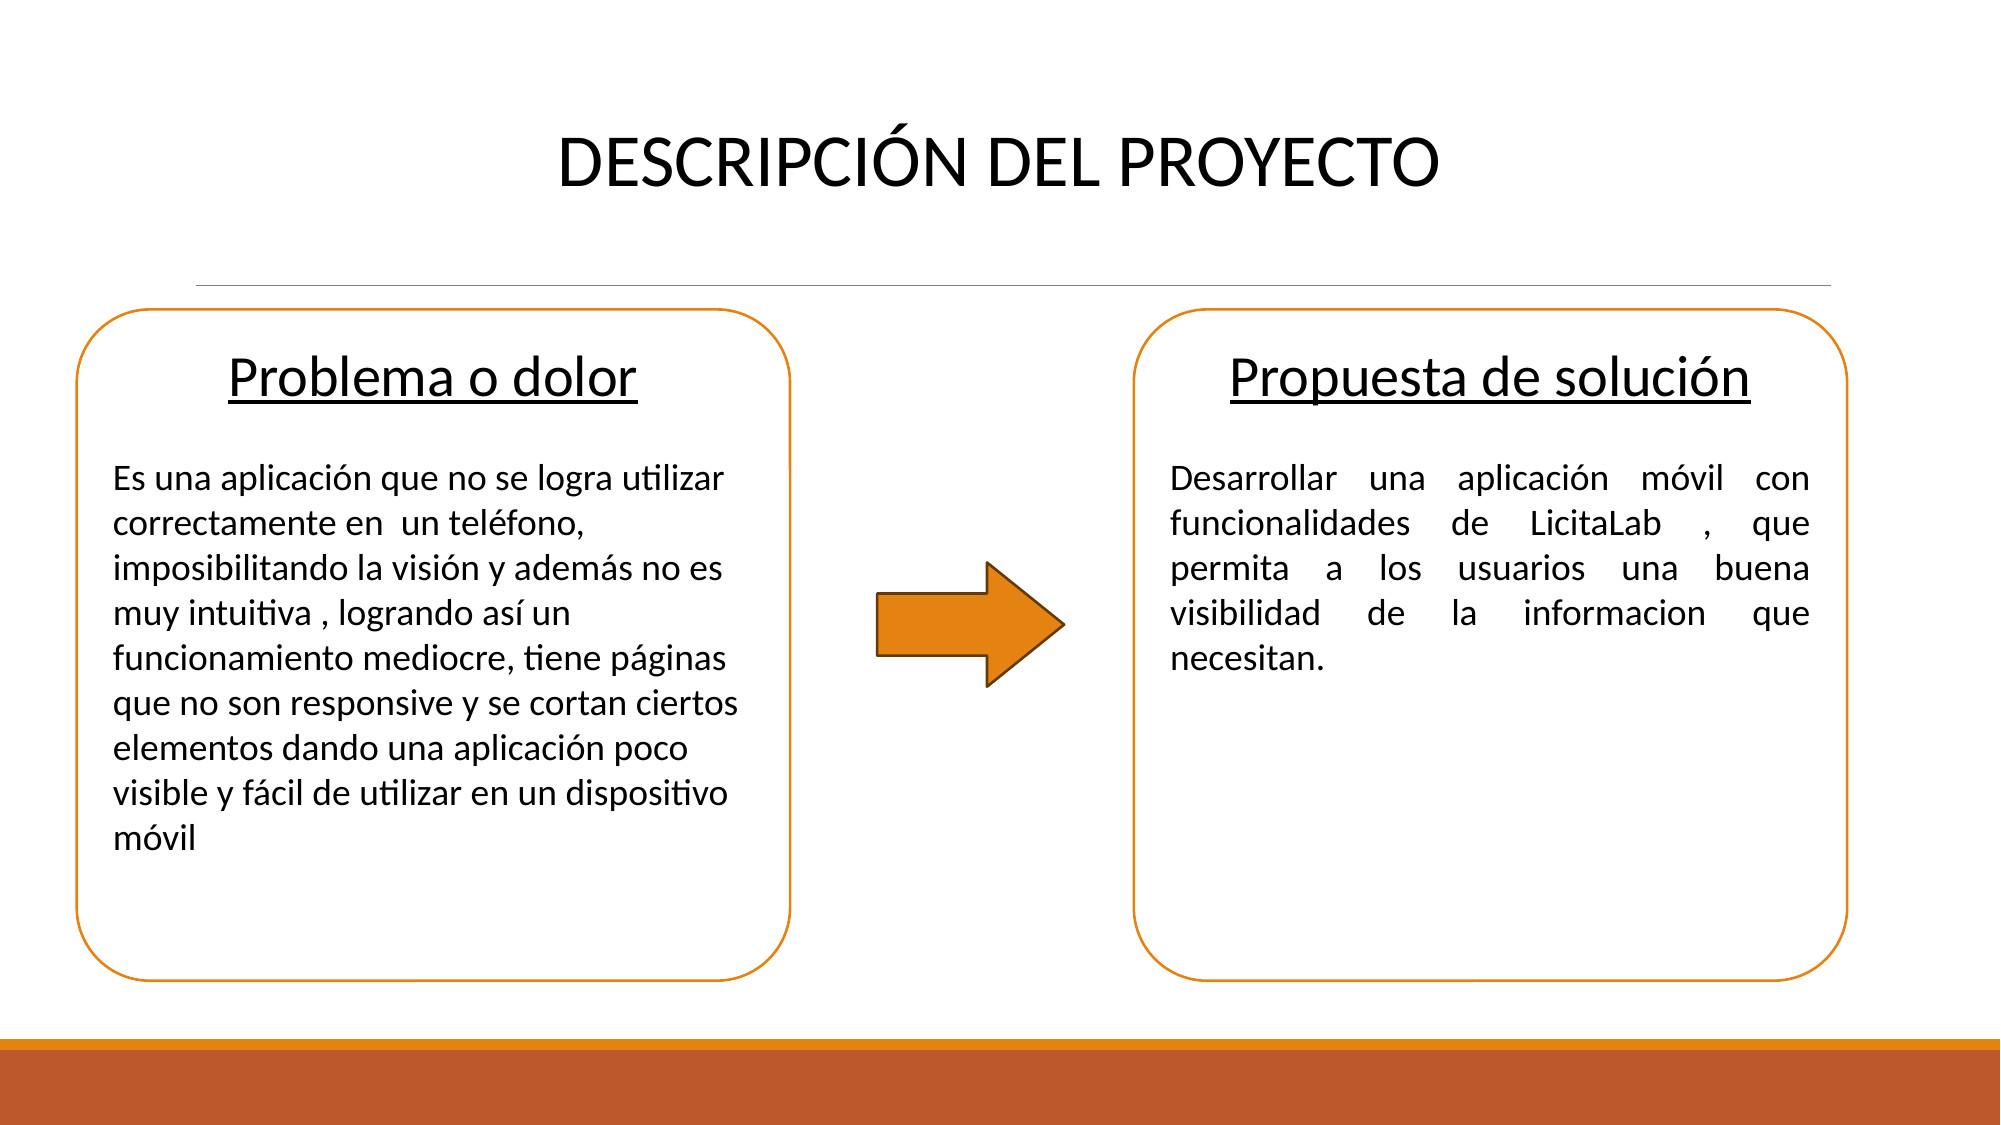

DESCRIPCIÓN DEL PROYECTO
Problema o dolor

Es una aplicación que no se logra utilizar correctamente en  un teléfono, imposibilitando la visión y además no es muy intuitiva , logrando así un funcionamiento mediocre, tiene páginas que no son responsive y se cortan ciertos elementos dando una aplicación poco visible y fácil de utilizar en un dispositivo móvil

Propuesta de solución

Desarrollar una aplicación móvil con funcionalidades de LicitaLab , que permita a los usuarios una buena visibilidad de la informacion que necesitan.